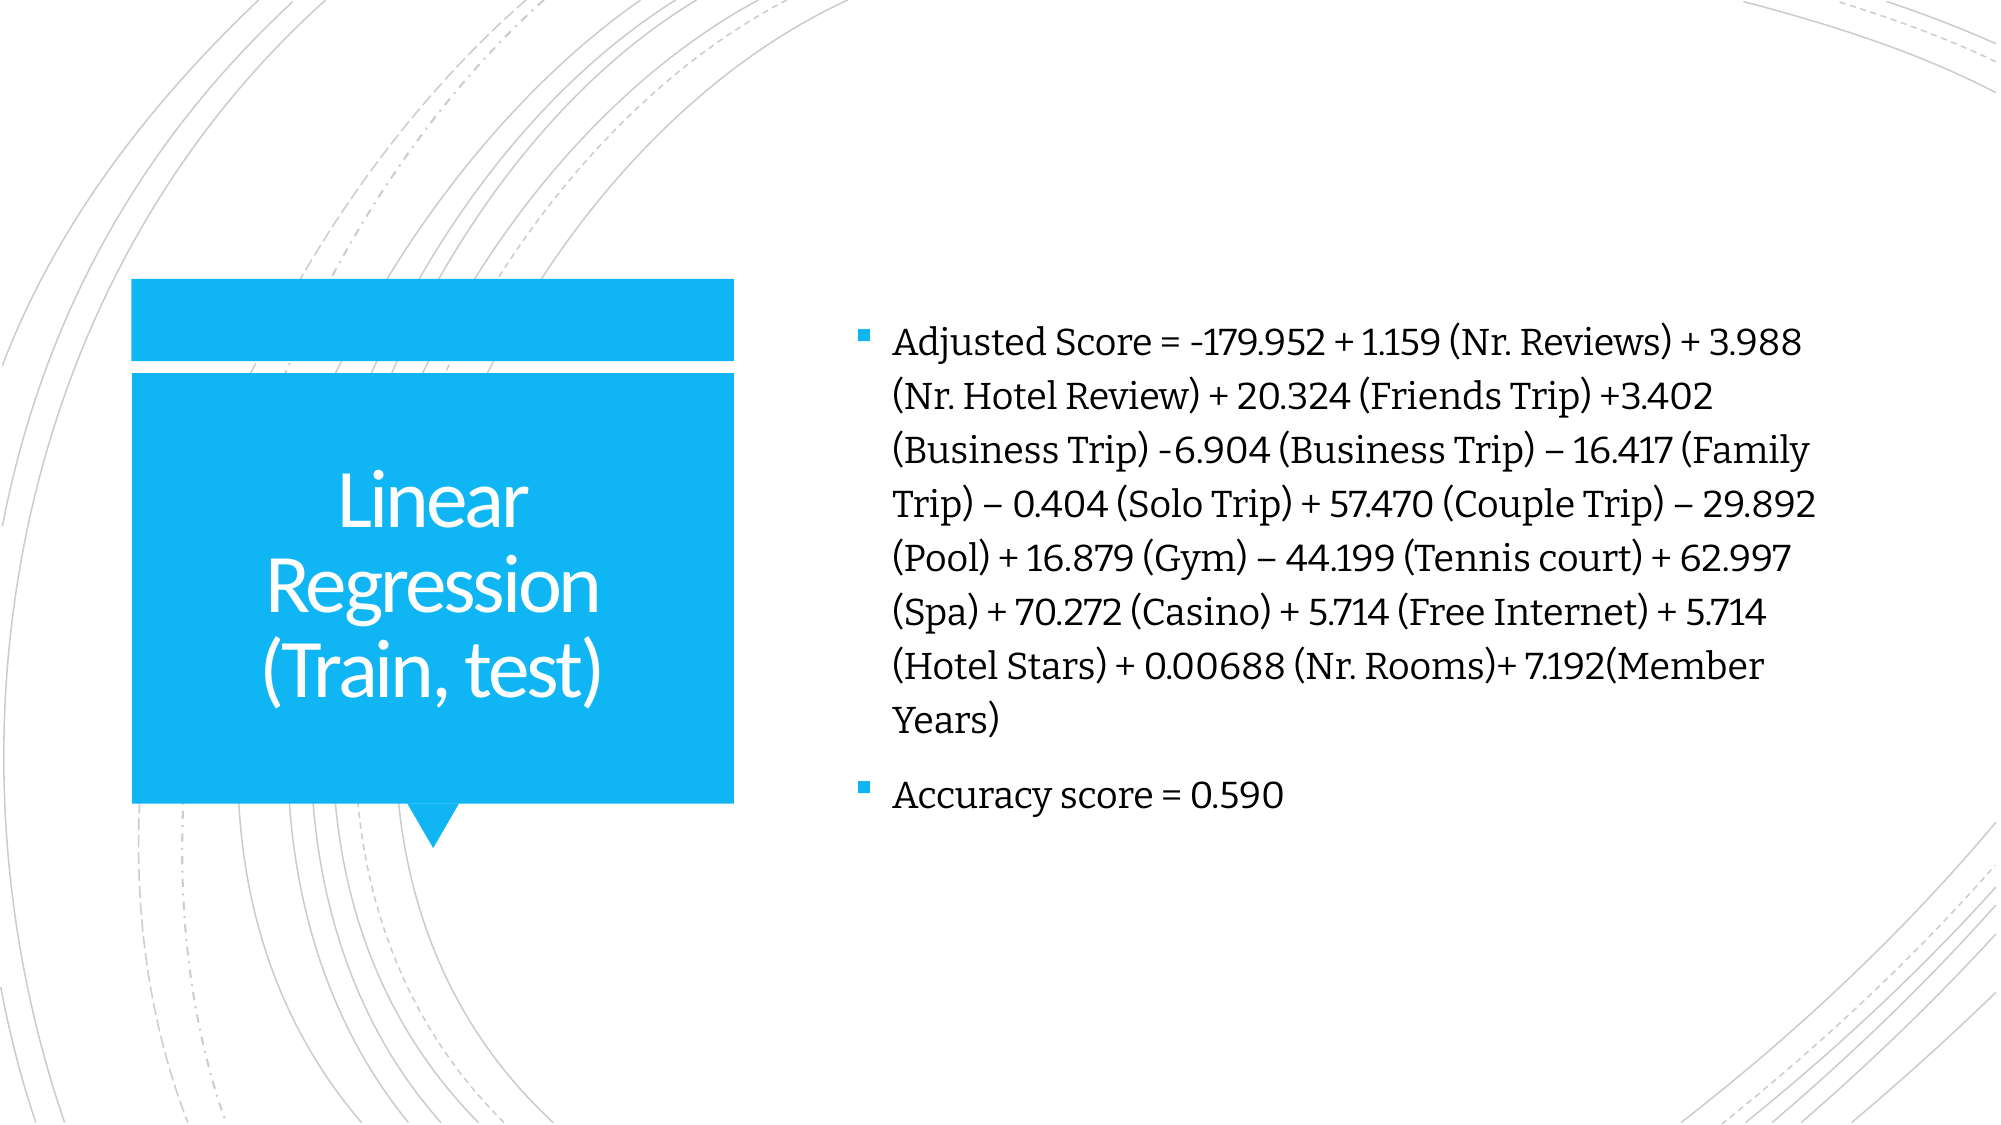

Adjusted Score = -179.952 + 1.159 (Nr. Reviews) + 3.988 (Nr. Hotel Review) + 20.324 (Friends Trip) +3.402 (Business Trip) -6.904 (Business Trip) – 16.417 (Family Trip) – 0.404 (Solo Trip) + 57.470 (Couple Trip) – 29.892 (Pool) + 16.879 (Gym) – 44.199 (Tennis court) + 62.997 (Spa) + 70.272 (Casino) + 5.714 (Free Internet) + 5.714 (Hotel Stars) + 0.00688 (Nr. Rooms)+ 7.192(Member Years)
Accuracy score = 0.590
# Linear Regression (Train, test)